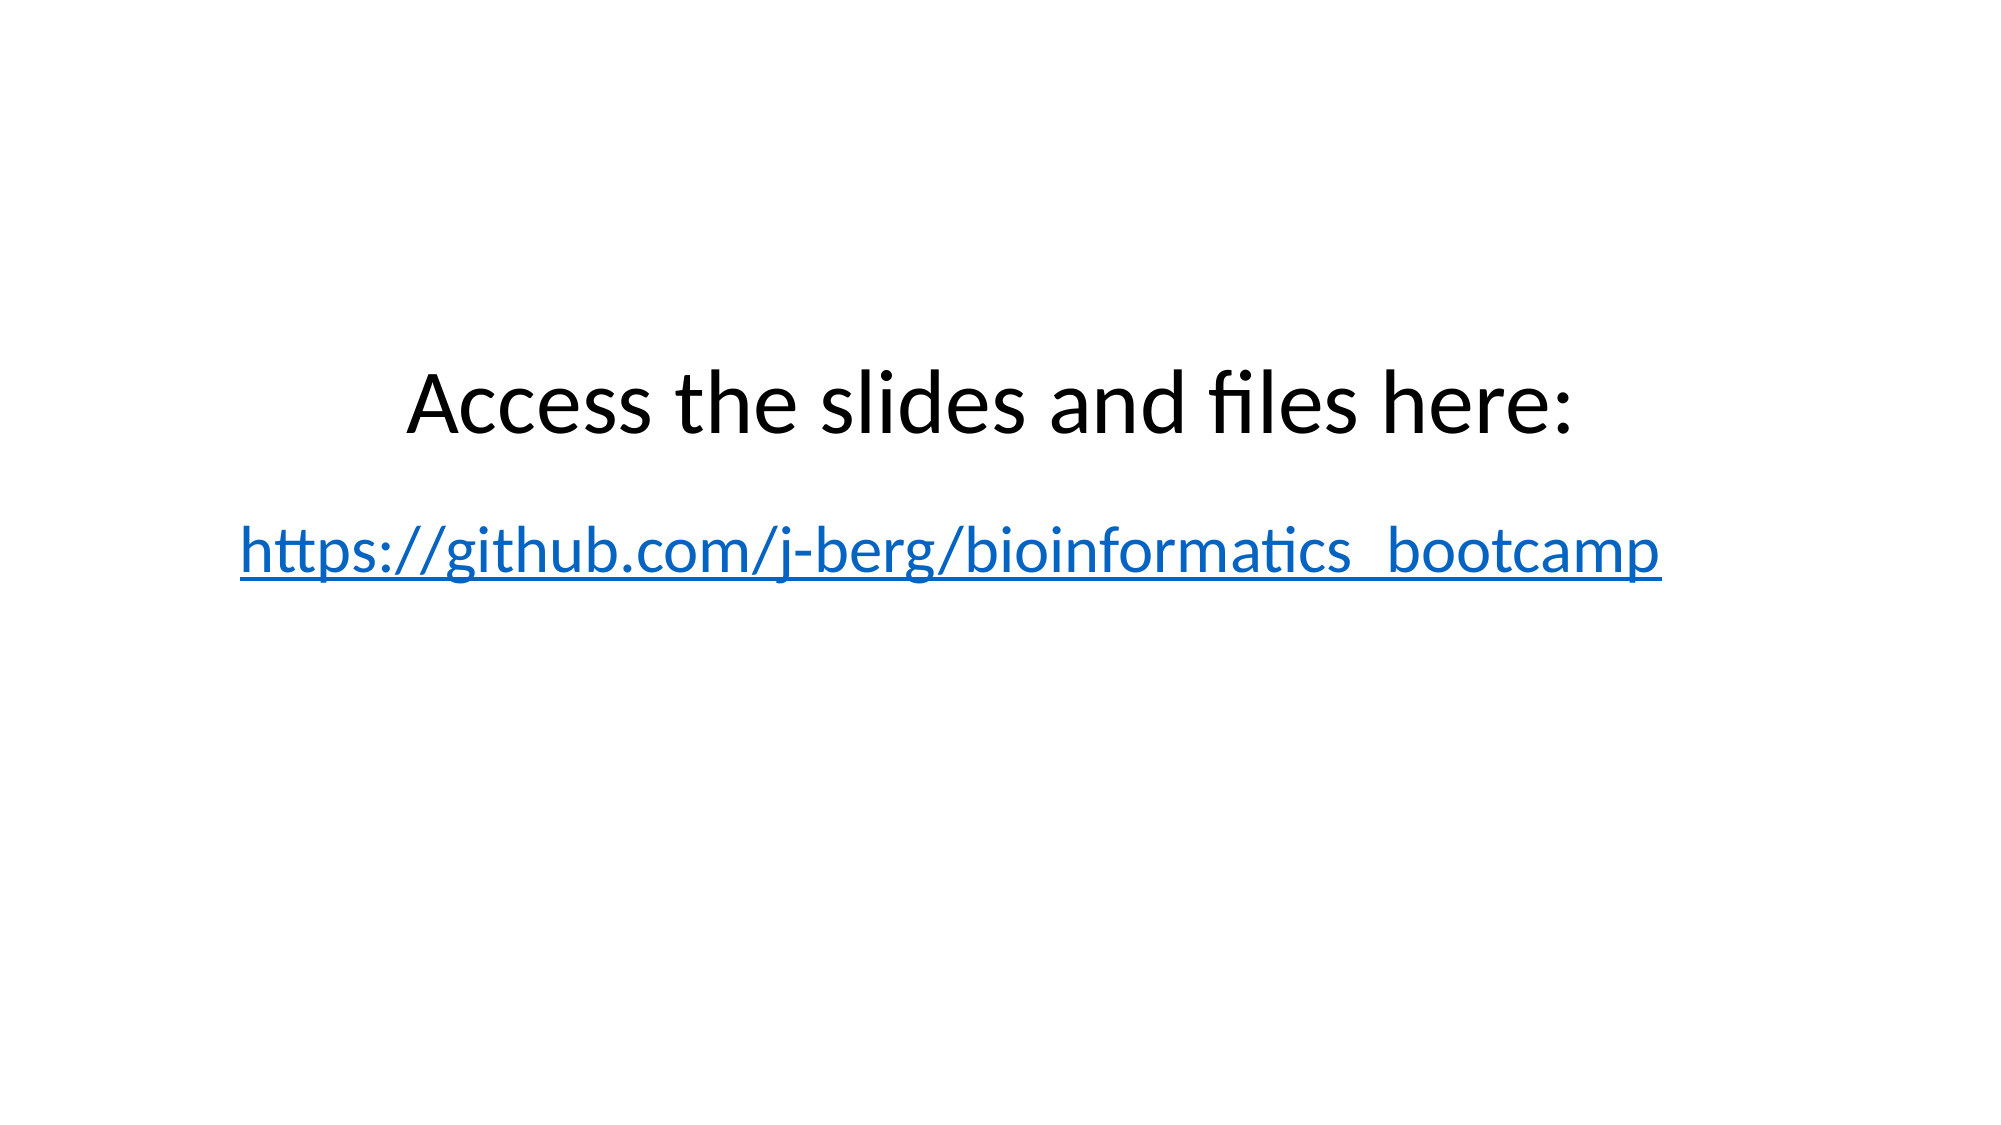

# Access the slides and files here:
https://github.com/j-berg/bioinformatics_bootcamp